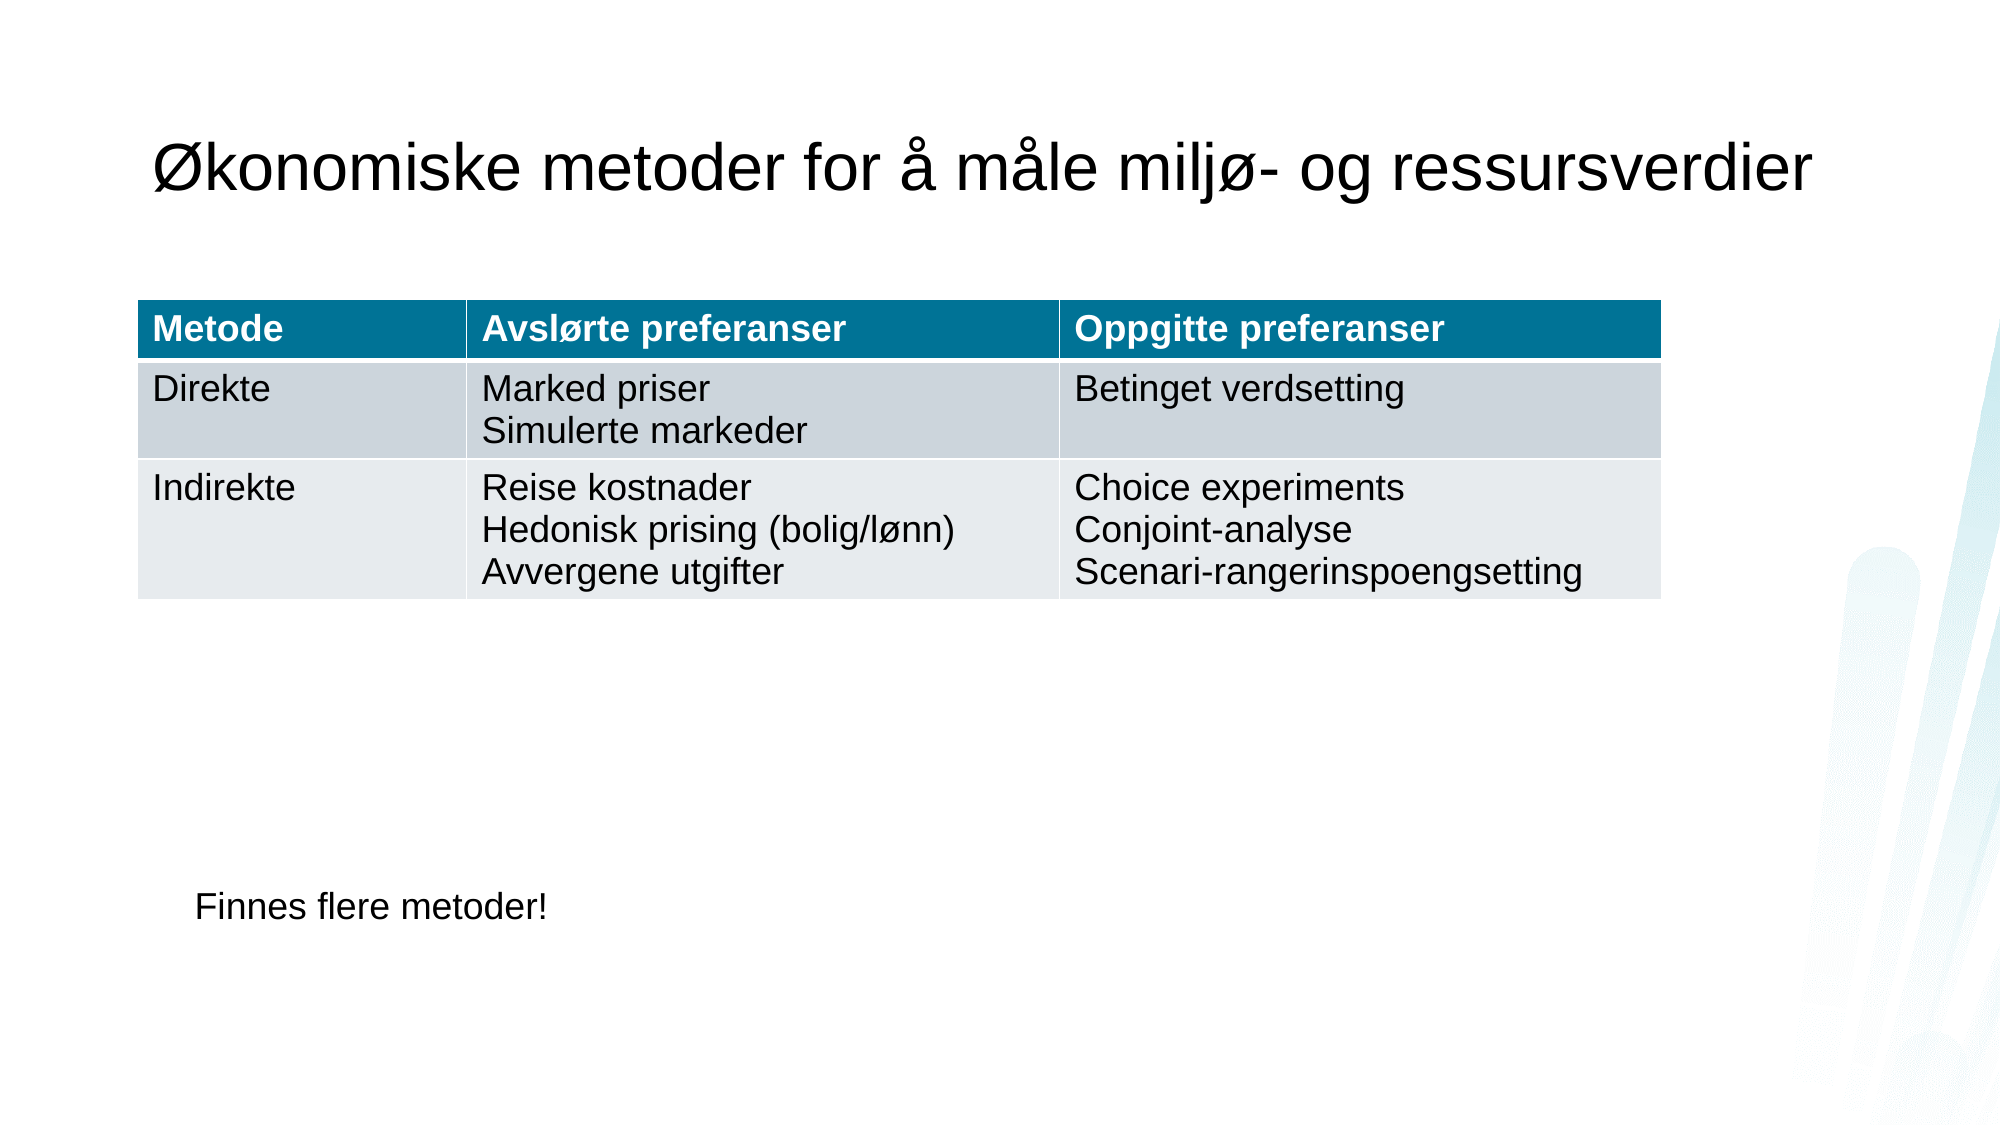

# Økonomiske metoder for å måle miljø- og ressursverdier
| Metode | Avslørte preferanser | Oppgitte preferanser |
| --- | --- | --- |
| Direkte | Marked priser Simulerte markeder | Betinget verdsetting |
| Indirekte | Reise kostnader Hedonisk prising (bolig/lønn) Avvergene utgifter | Choice experiments Conjoint-analyse Scenari-rangerinspoengsetting |
Finnes flere metoder!